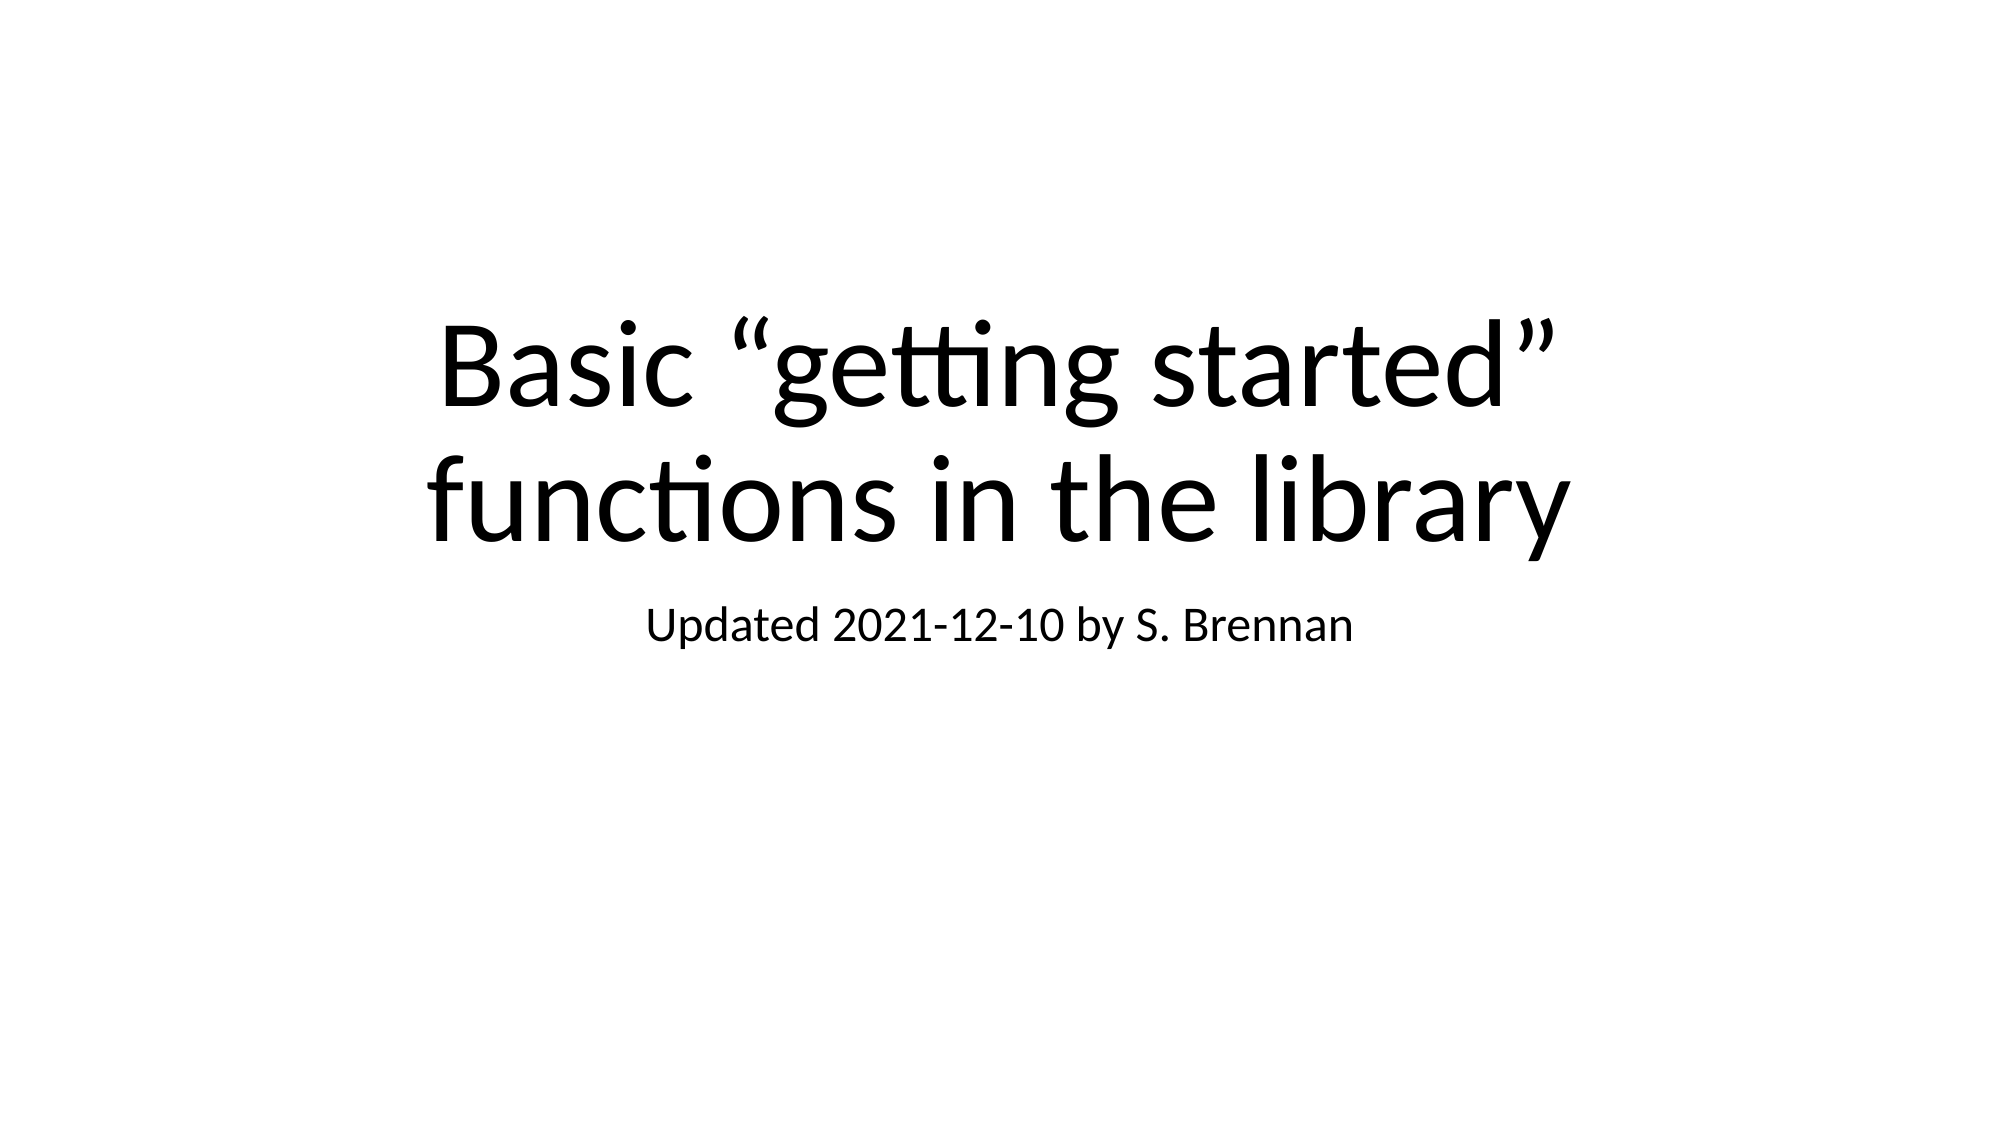

# Basic “getting started” functions in the library
Updated 2021-12-10 by S. Brennan